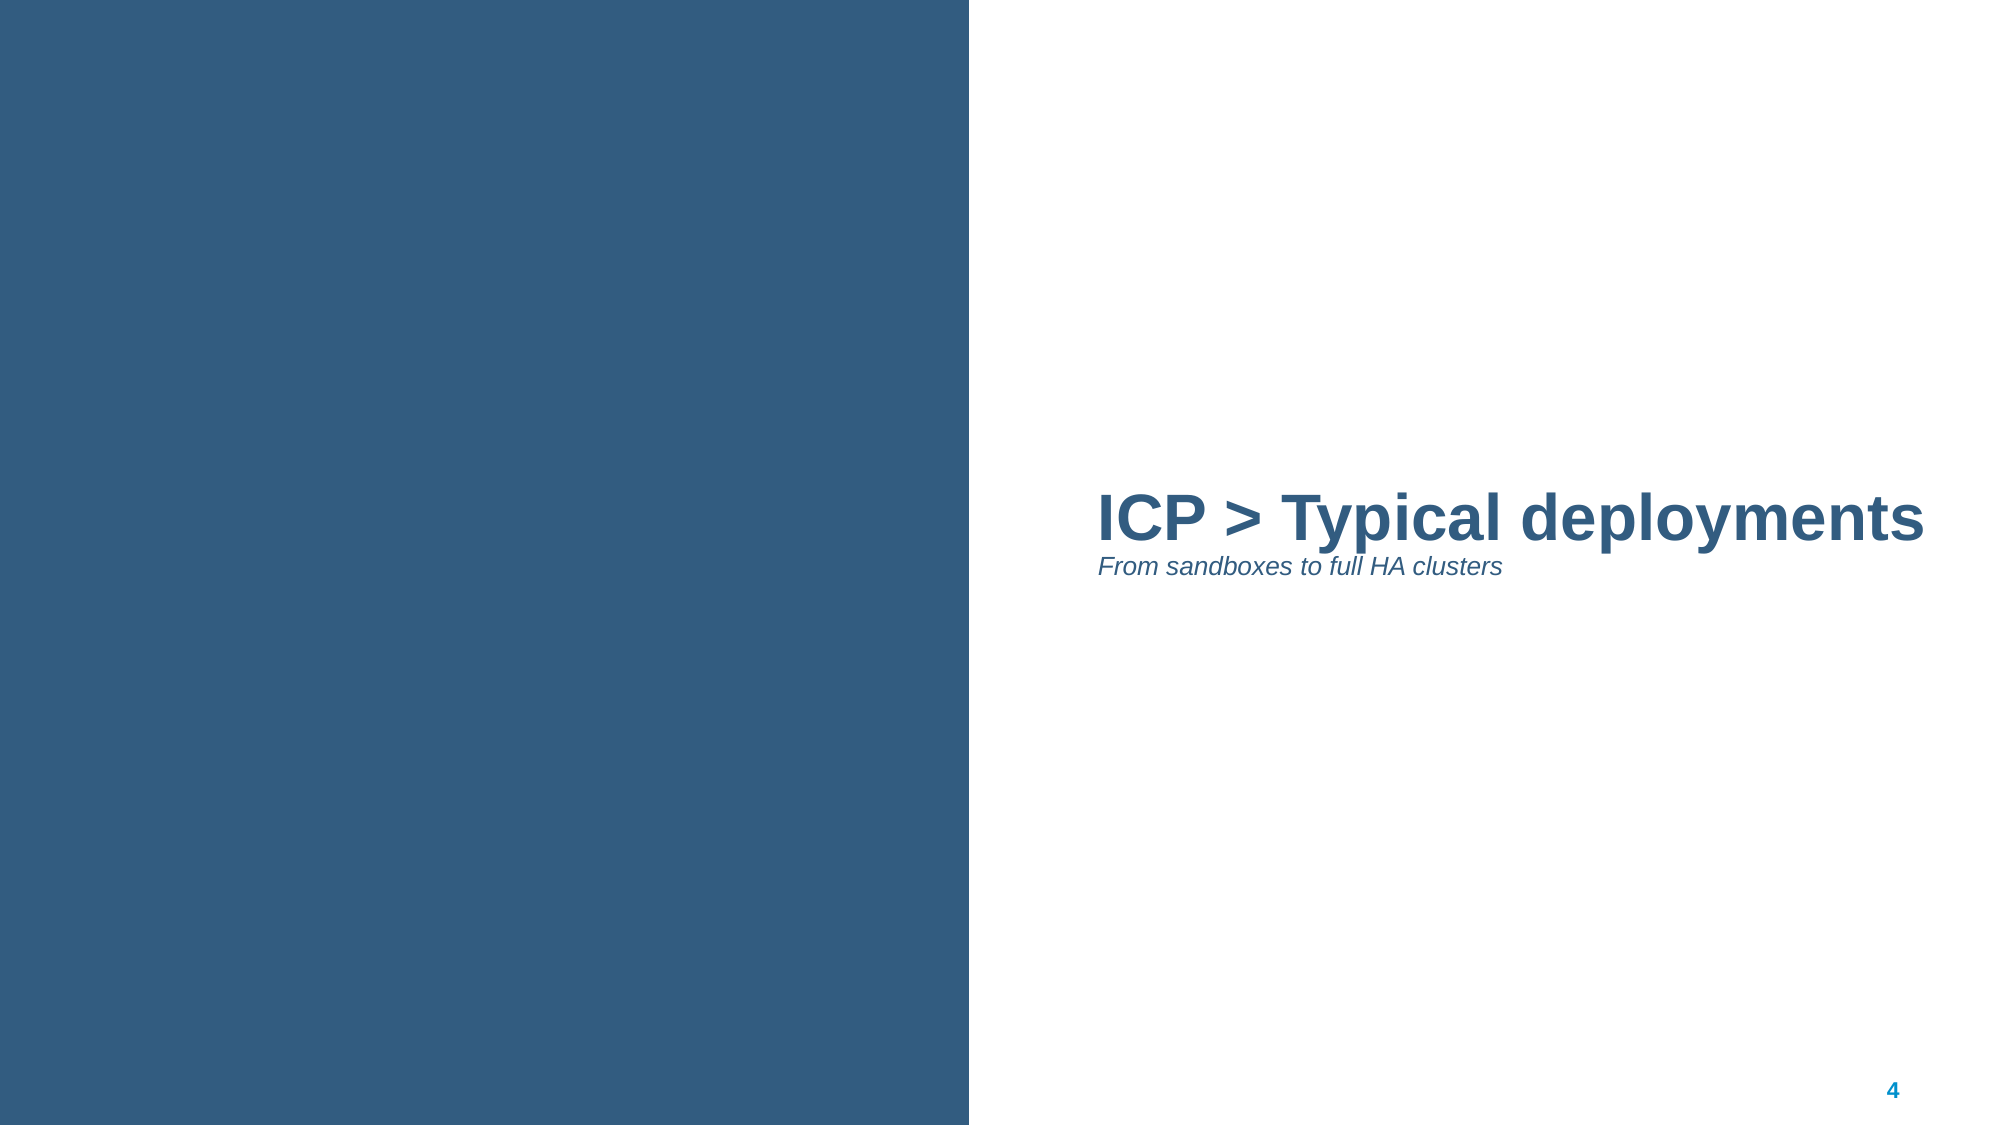

ICP > Typical deployments
From sandboxes to full HA clusters
4